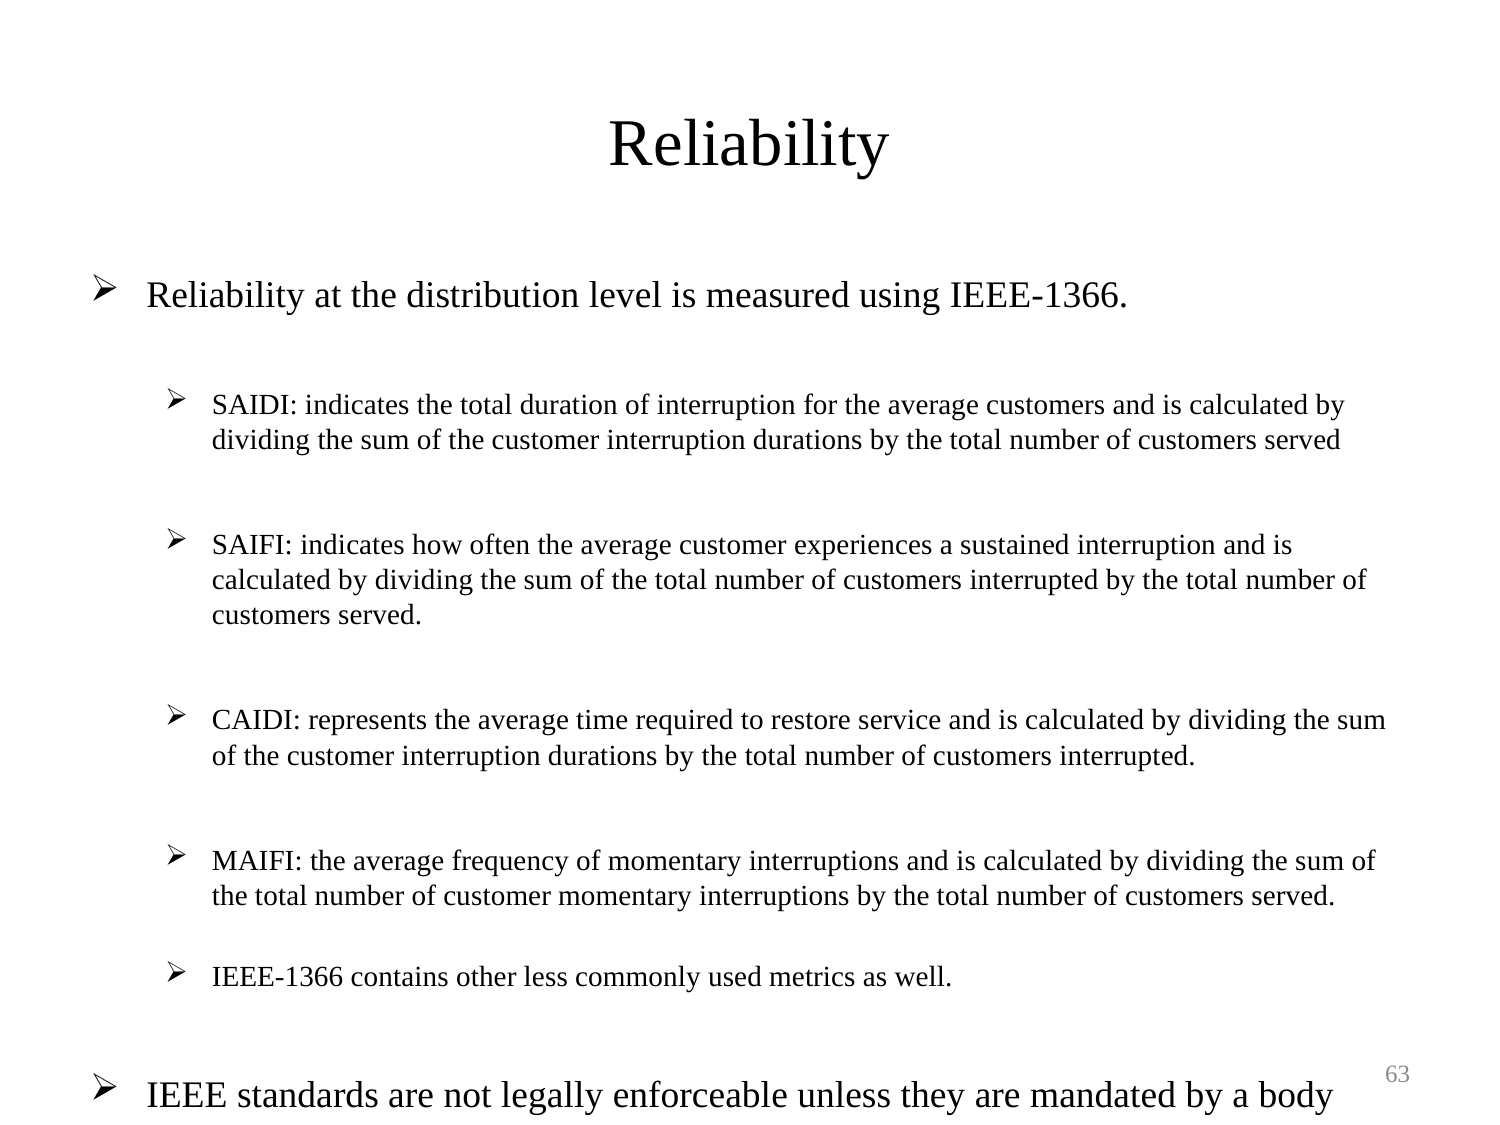

# Reliability
Reliability at the distribution level is measured using IEEE-1366.

SAIDI: indicates the total duration of interruption for the average customers and is calculated by dividing the sum of the customer interruption durations by the total number of customers served

SAIFI: indicates how often the average customer experiences a sustained interruption and is calculated by dividing the sum of the total number of customers interrupted by the total number of customers served.

CAIDI: represents the average time required to restore service and is calculated by dividing the sum of the customer interruption durations by the total number of customers interrupted.

MAIFI: the average frequency of momentary interruptions and is calculated by dividing the sum of the total number of customer momentary interruptions by the total number of customers served.

IEEE-1366 contains other less commonly used metrics as well.

IEEE standards are not legally enforceable unless they are mandated by a body with legal regulatory authority.
63